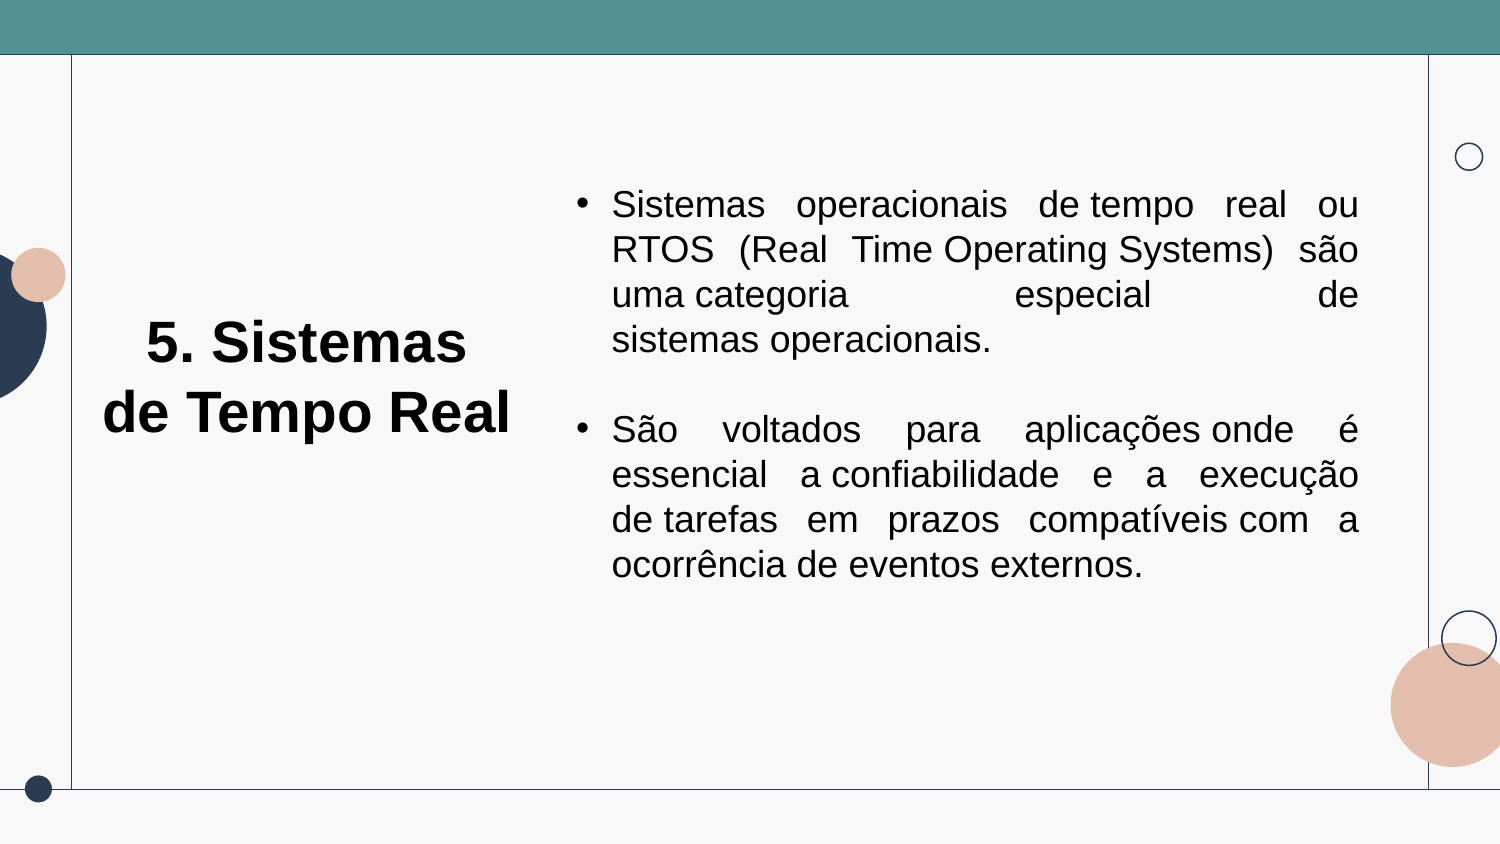

Sistemas operacionais de tempo real ou RTOS (Real Time Operating Systems) são uma categoria especial de sistemas operacionais. ​

São voltados para aplicações onde é essencial a confiabilidade e a execução de tarefas em prazos compatíveis com a ocorrência de eventos externos.​
5. Sistemas de Tempo Real